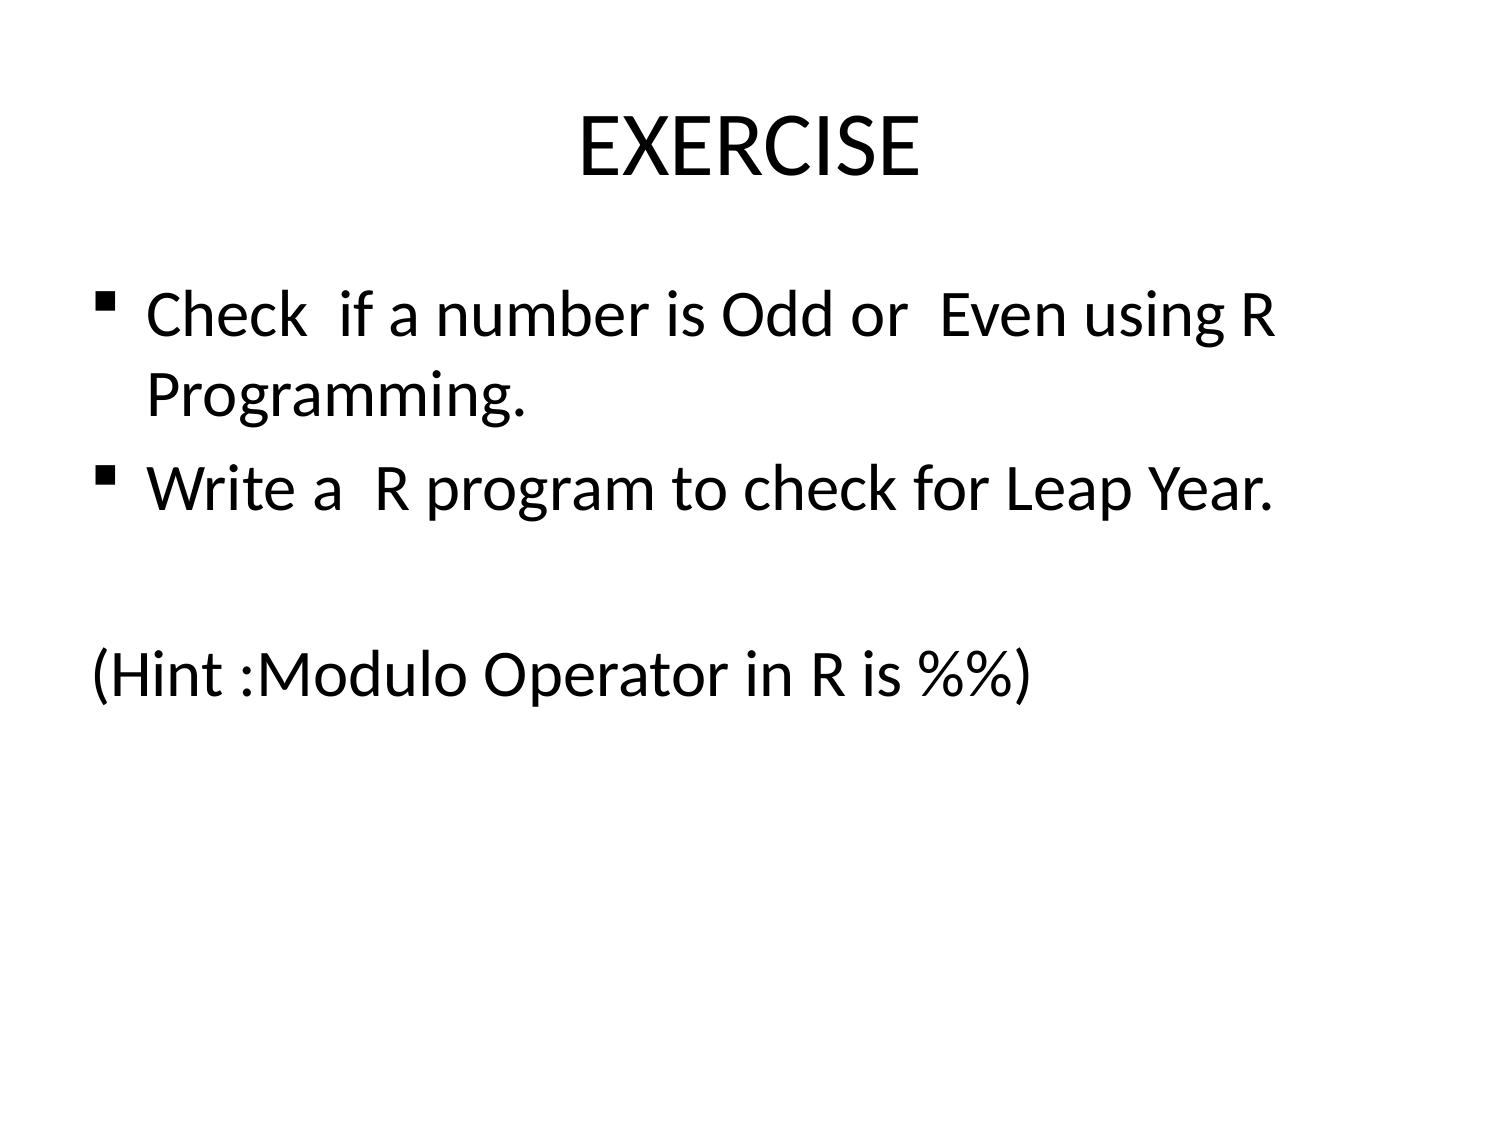

# EXERCISE
Check  if a number is Odd or  Even using R Programming.
Write a  R program to check for Leap Year.

(Hint :Modulo Operator in R is %%)